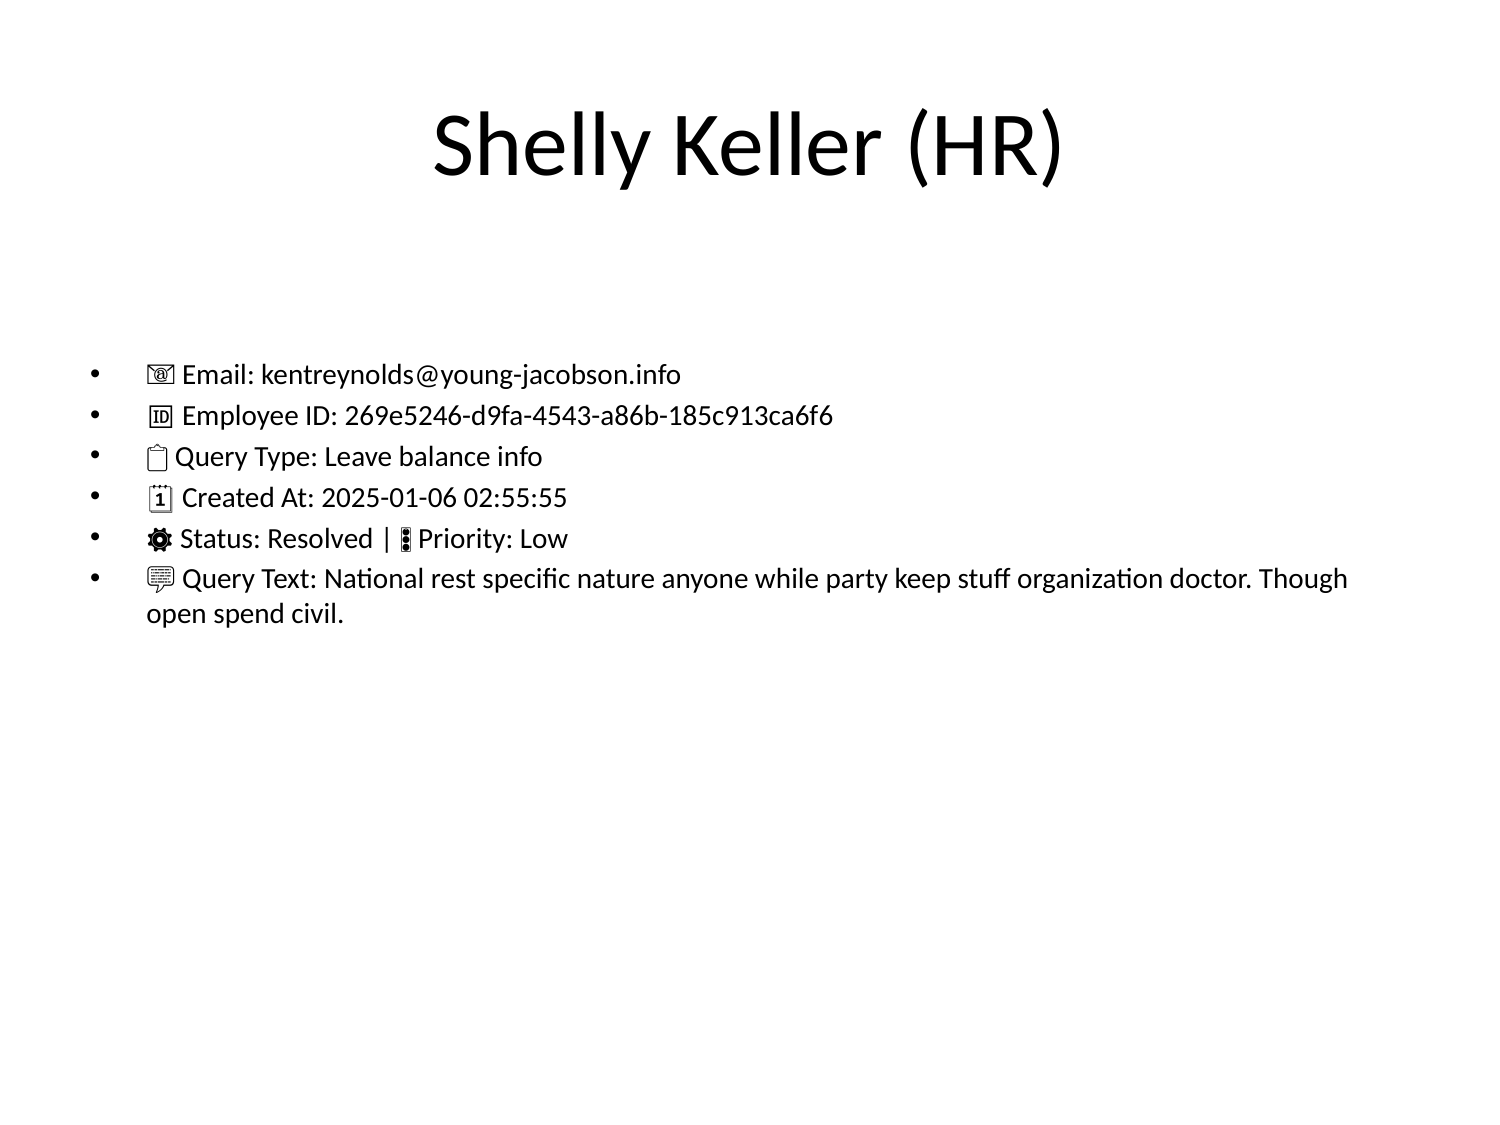

# Shelly Keller (HR)

📧 Email: kentreynolds@young-jacobson.info
🆔 Employee ID: 269e5246-d9fa-4543-a86b-185c913ca6f6
📋 Query Type: Leave balance info
🗓 Created At: 2025-01-06 02:55:55
⚙ Status: Resolved | 🚦 Priority: Low
💬 Query Text: National rest specific nature anyone while party keep stuff organization doctor. Though open spend civil.